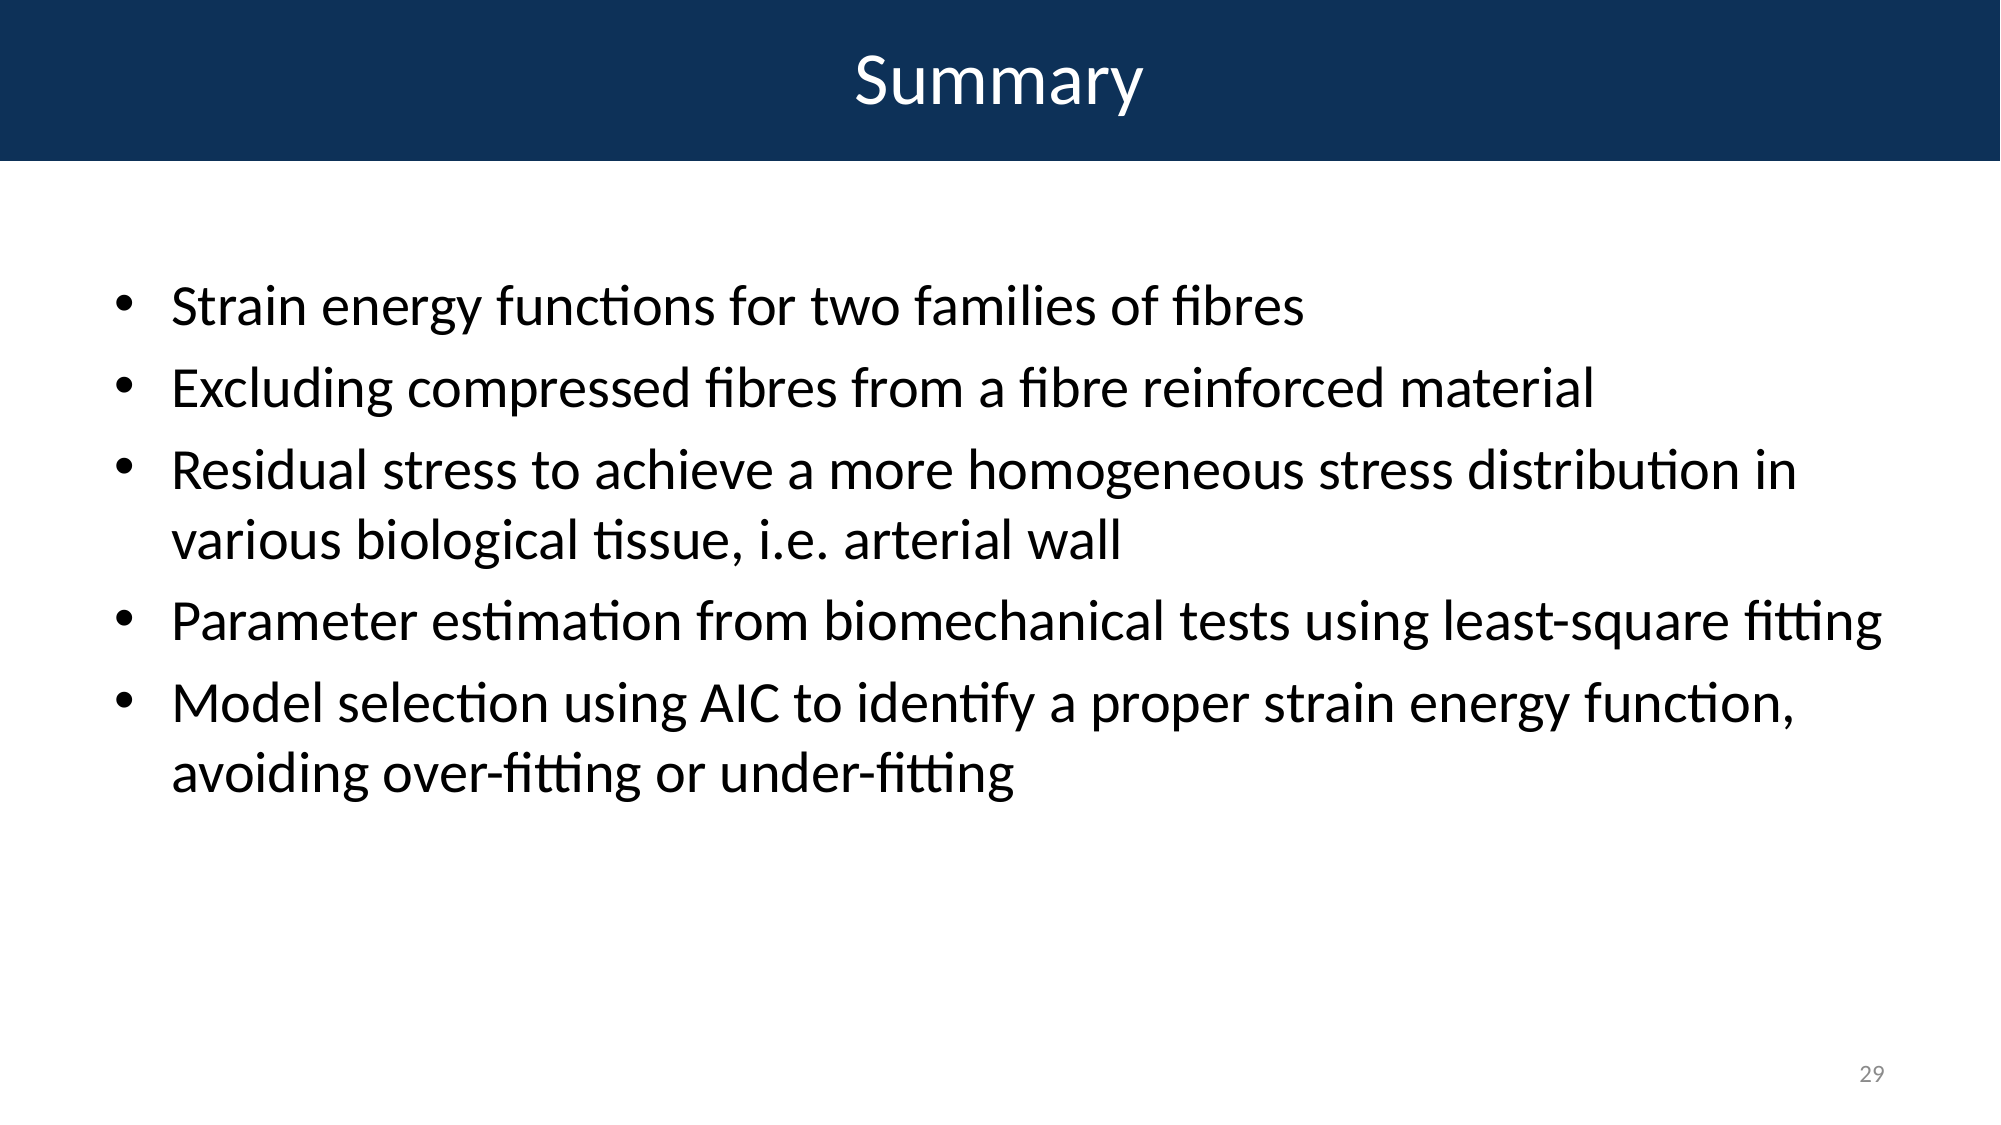

# Summary
Strain energy functions for two families of fibres
Excluding compressed fibres from a fibre reinforced material
Residual stress to achieve a more homogeneous stress distribution in various biological tissue, i.e. arterial wall
Parameter estimation from biomechanical tests using least-square fitting
Model selection using AIC to identify a proper strain energy function, avoiding over-fitting or under-fitting
29